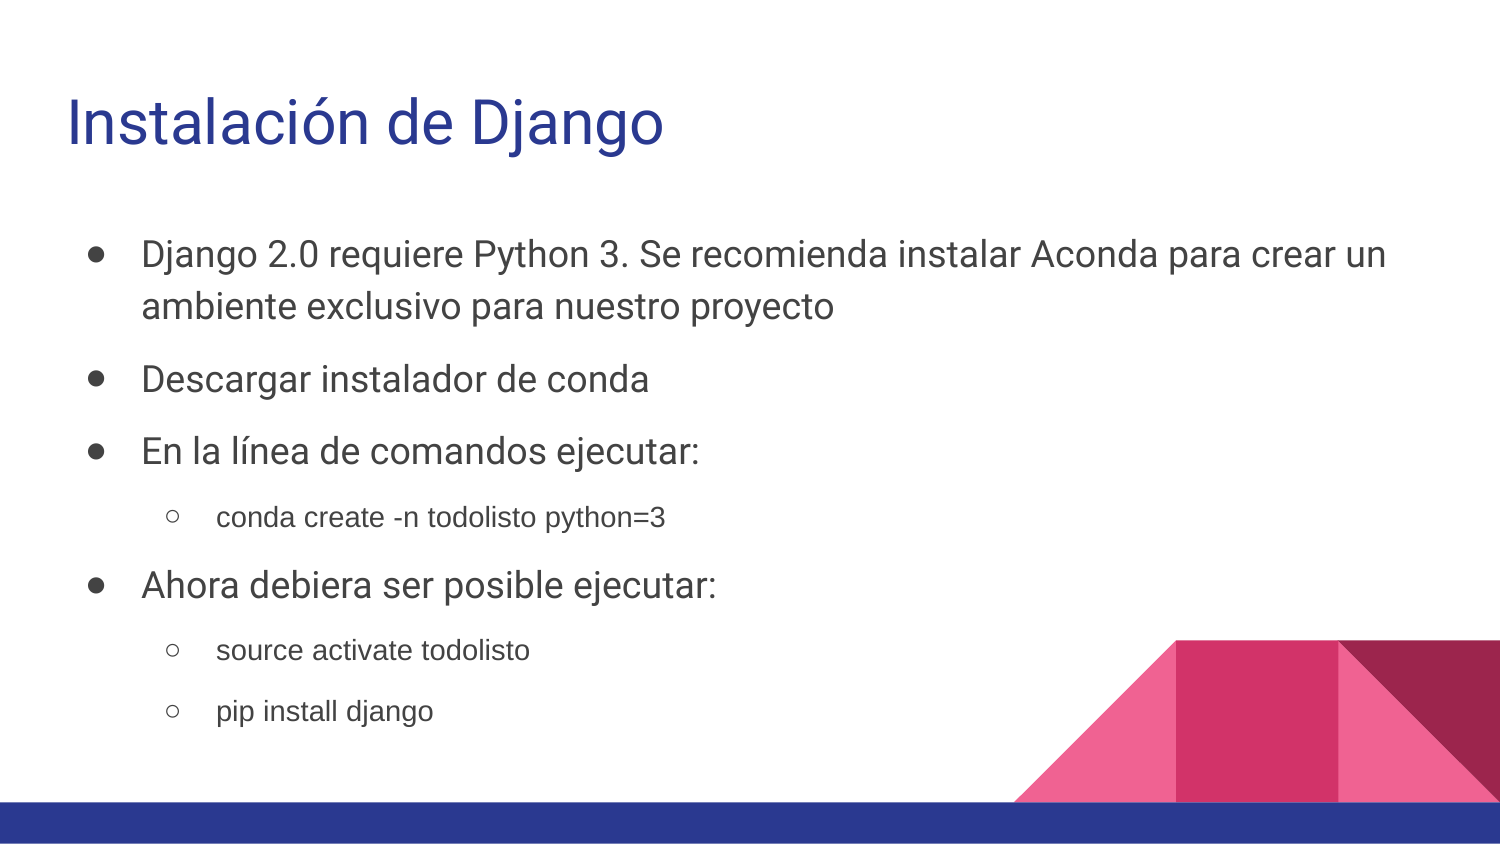

# Instalación de Django
Django 2.0 requiere Python 3. Se recomienda instalar Aconda para crear un ambiente exclusivo para nuestro proyecto
Descargar instalador de conda
En la línea de comandos ejecutar:
conda create -n todolisto python=3
Ahora debiera ser posible ejecutar:
source activate todolisto
pip install django